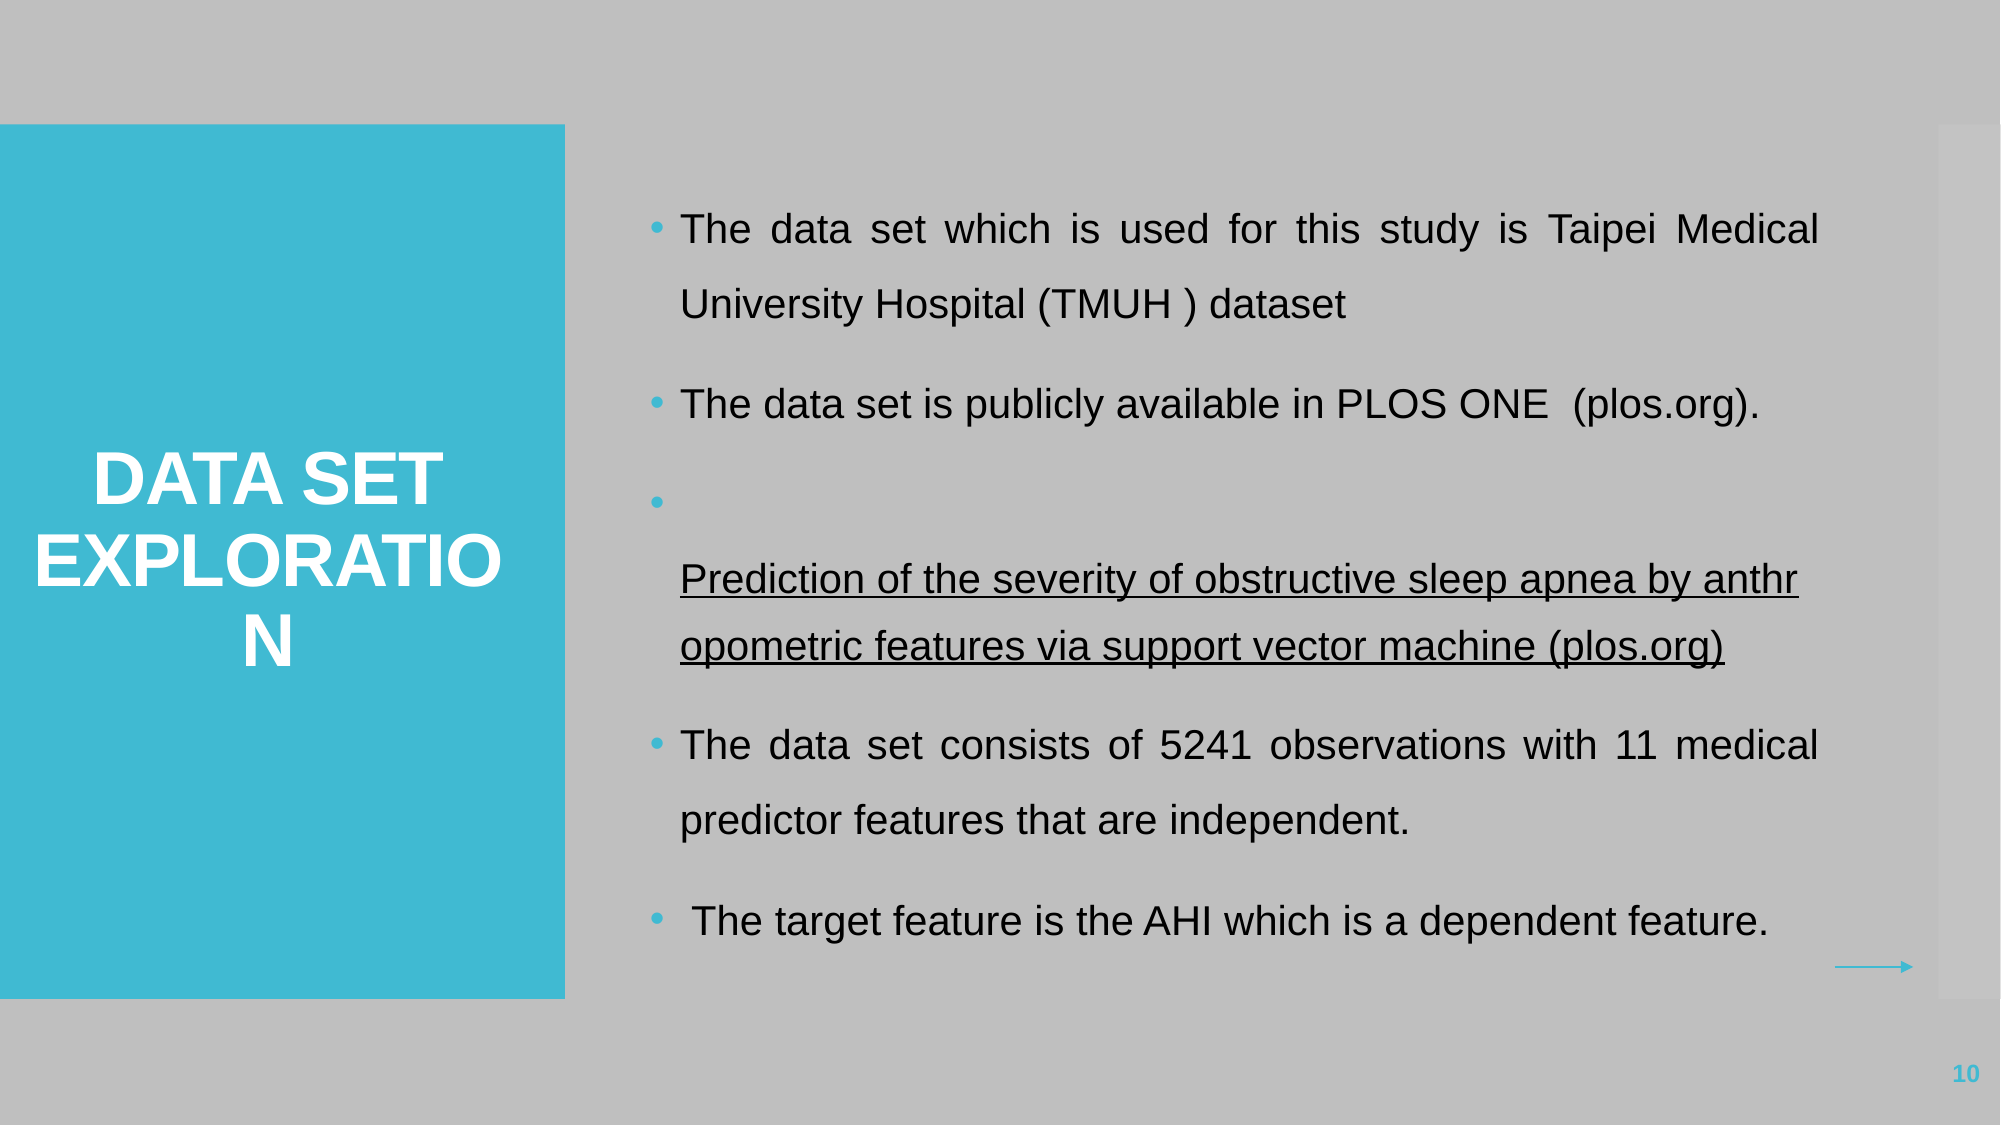

The data set which is used for this study is Taipei Medical University Hospital (TMUH ) dataset
The data set is publicly available in PLOS ONE  (plos.org).
 Prediction of the severity of obstructive sleep apnea by anthropometric features via support vector machine (plos.org)
The data set consists of 5241 observations with 11 medical predictor features that are independent.
 The target feature is the AHI which is a dependent feature.

# DATA SET EXPLORATION
10